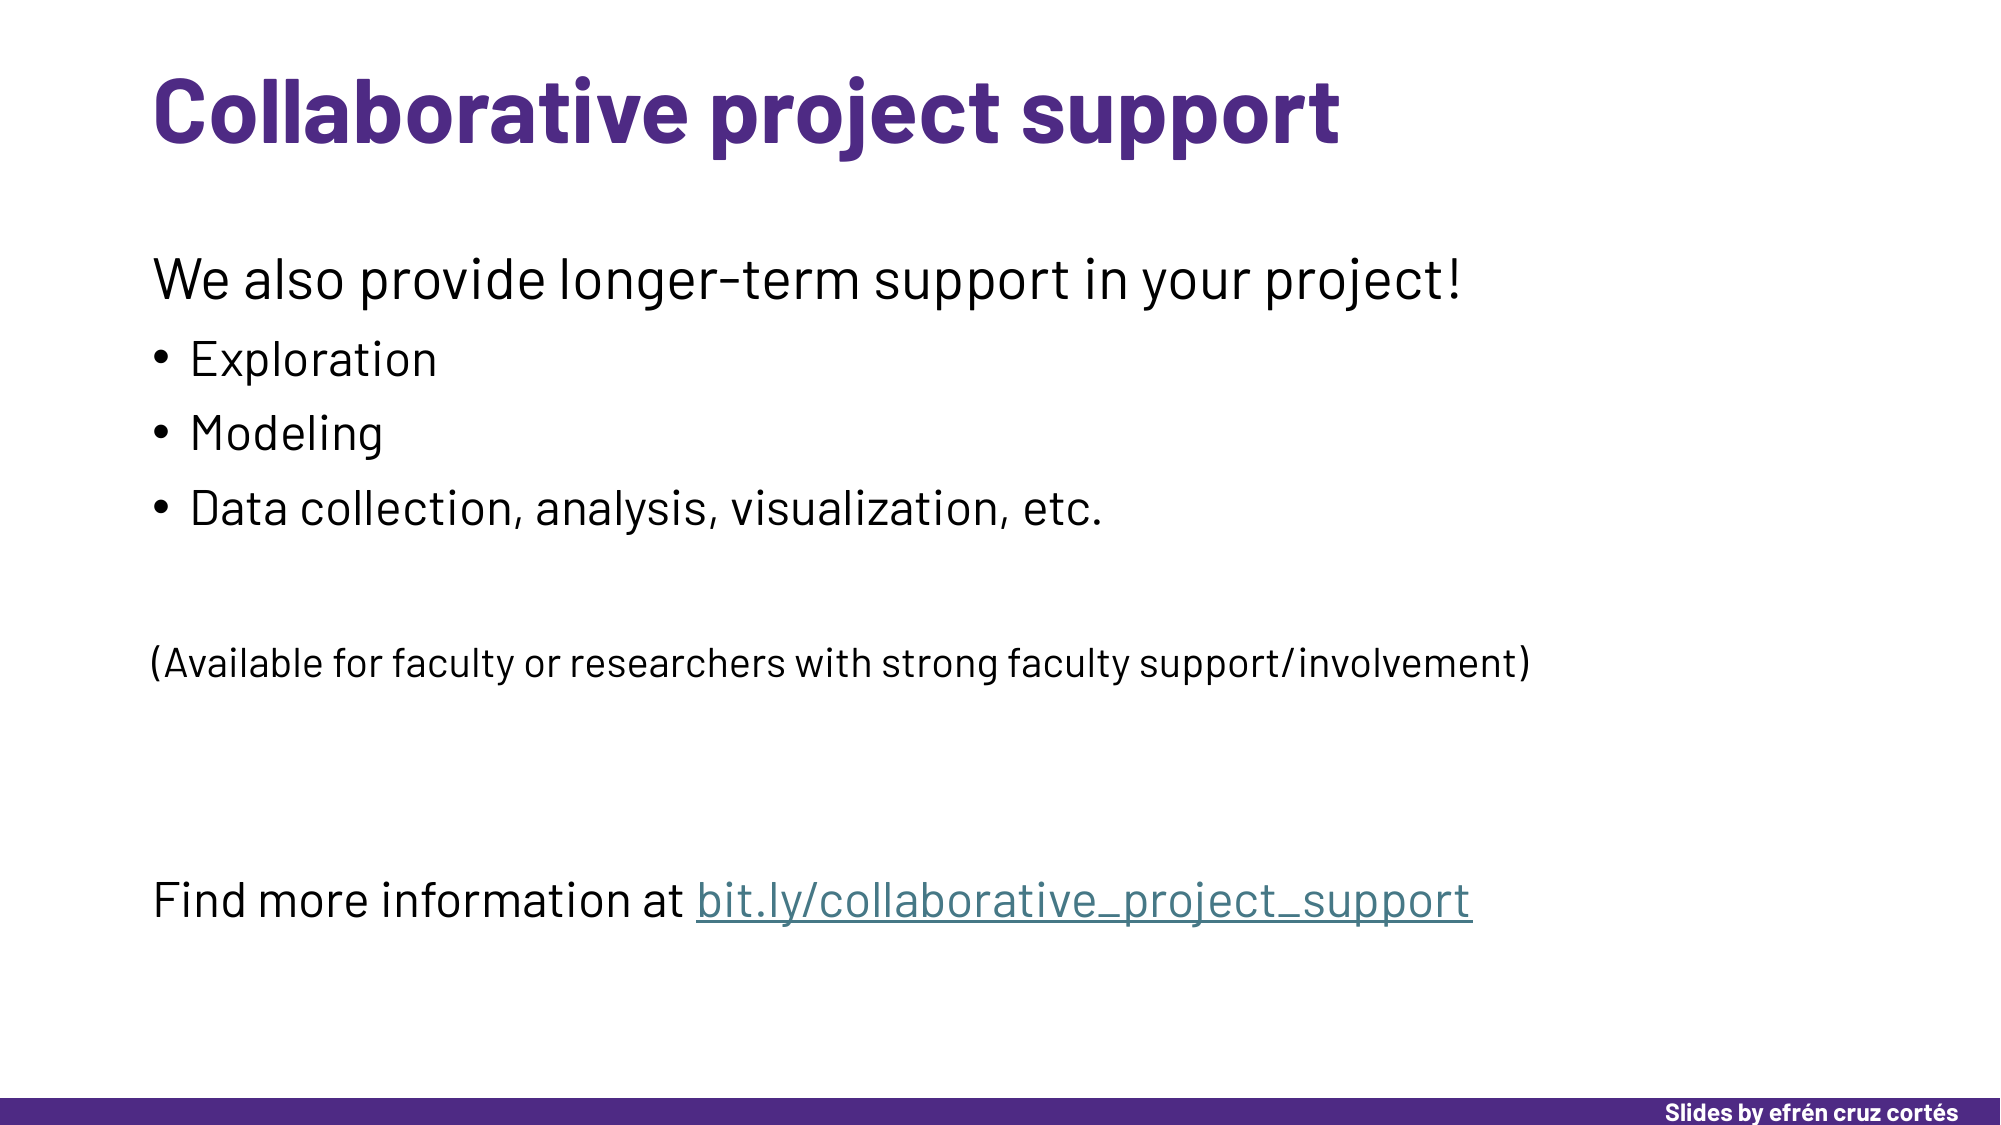

# Collaborative project support
We also provide longer-term support in your project!
Exploration
Modeling
Data collection, analysis, visualization, etc.

(Available for faculty or researchers with strong faculty support/involvement)

Find more information at bit.ly/collaborative_project_support